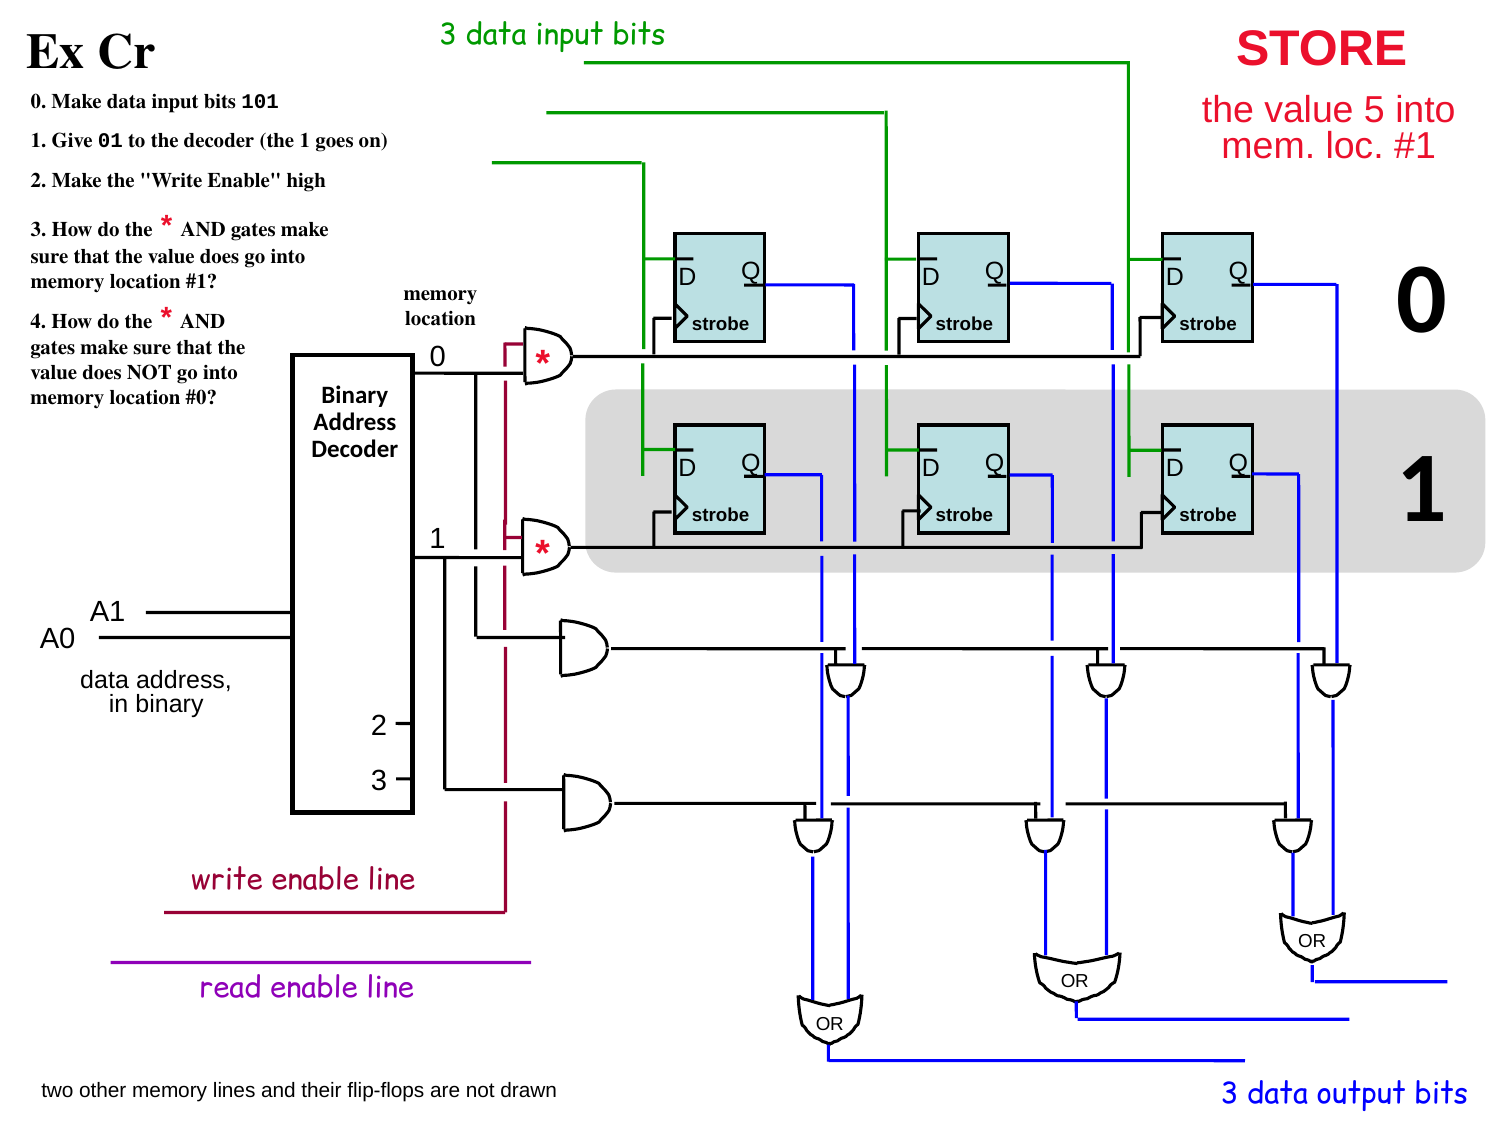

3 data input bits
Ex Cr
STORE
the value 5 into mem. loc. #1

0. Make data input bits 101

1. Give 01 to the decoder (the 1 goes on)
2. Make the "Write Enable" high

3. How do the * AND gates make sure that the value does go into memory location #1?
0

Q
D

strobe

Q
D

strobe

Q
D

strobe

memory location

4. How do the * AND gates make sure that the value does NOT go into memory location #0?

0
*

Binary Address Decoder

1

Q
D

strobe

Q
D

strobe

Q
D

strobe

1

*

A1
A0

data address, in binary

2

3

write enable line

OR

read enable line
OR

OR

3 data output bits
two other memory lines and their flip-flops are not drawn